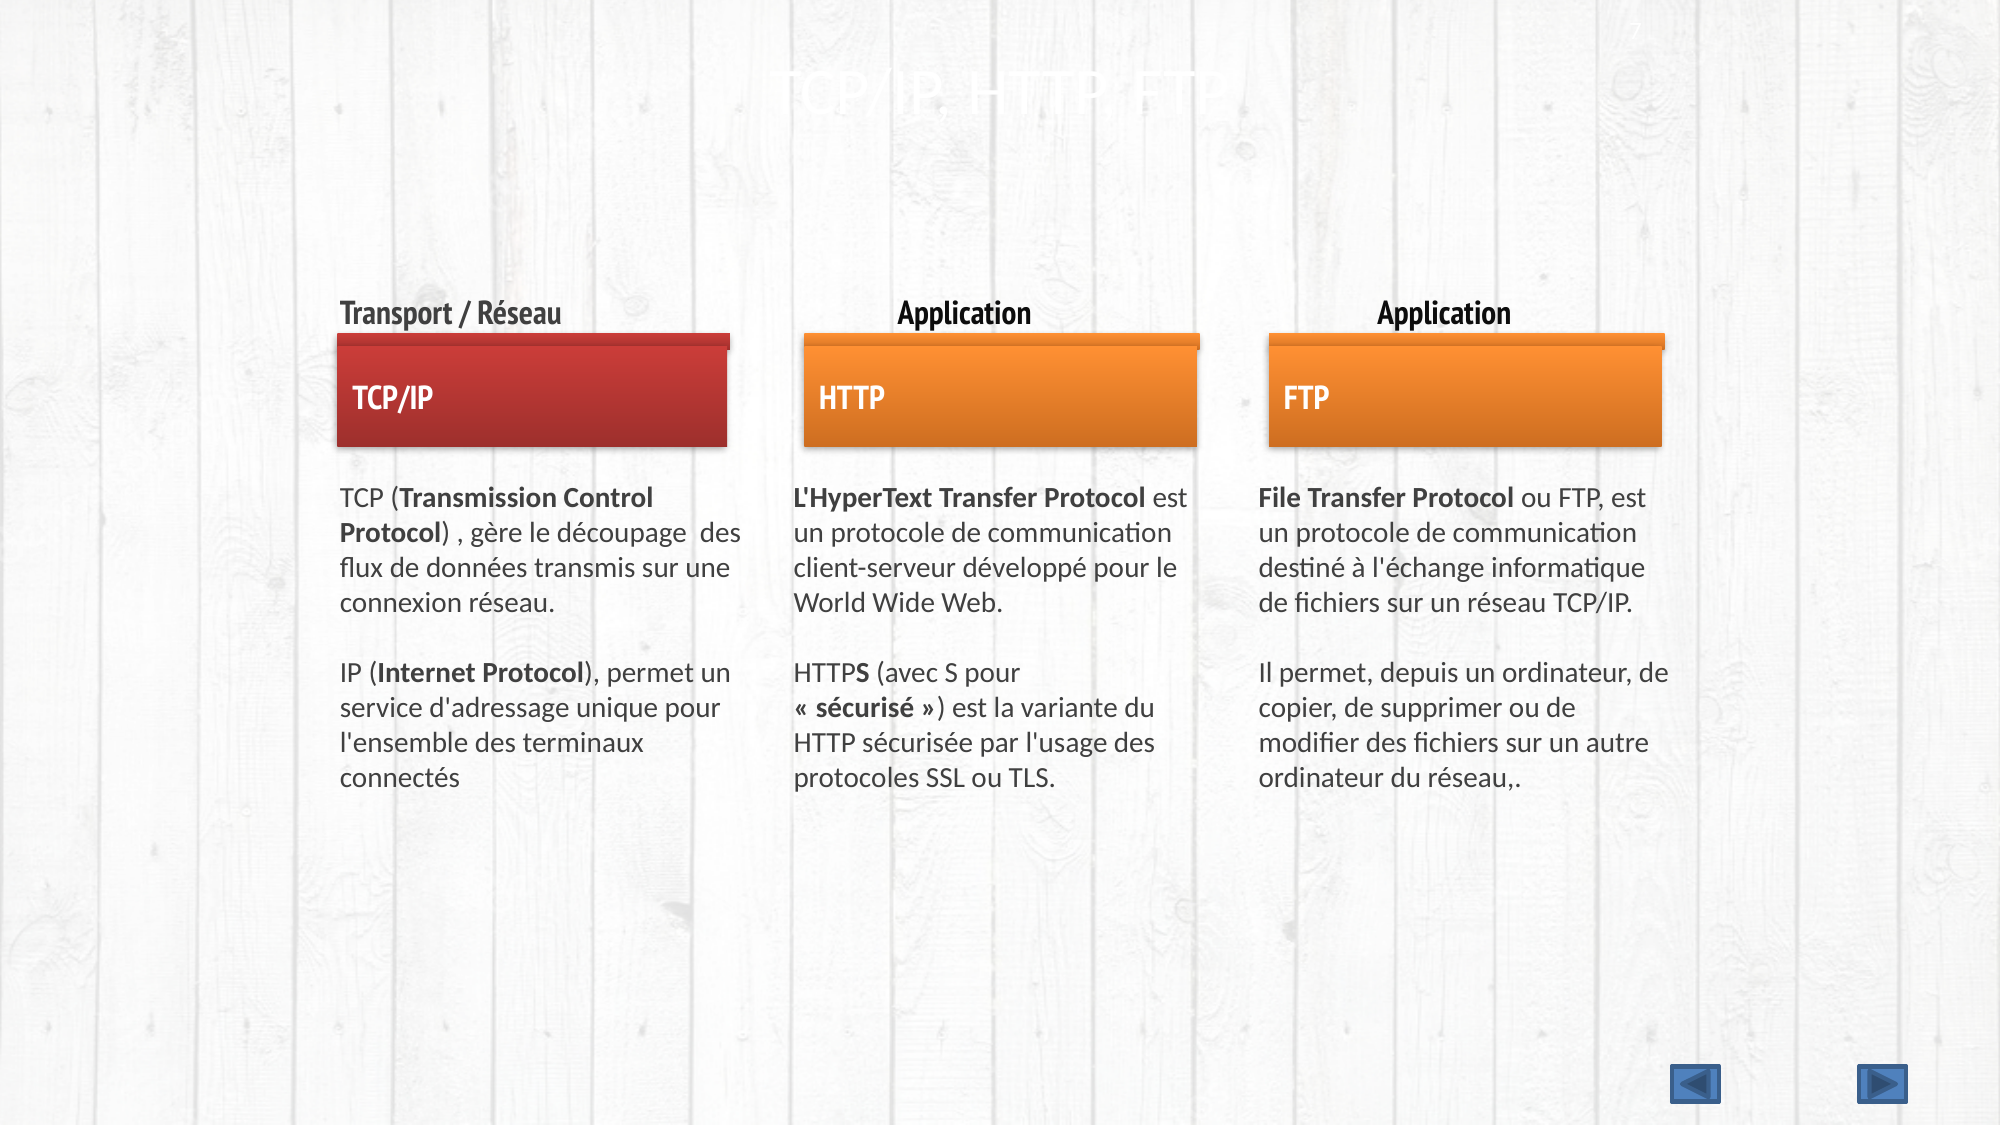

7
# TCP/IP, HTTP, FTP
Transport / Réseau
Application
Application

TCP/IP

HTTP

FTP
TCP (Transmission Control Protocol) , gère le découpage  des flux de données transmis sur une connexion réseau.

IP (Internet Protocol), permet un service d'adressage unique pour l'ensemble des terminaux connectés
L'HyperText Transfer Protocol est un protocole de communication client-serveur développé pour le World Wide Web.

HTTPS (avec S pour
« sécurisé ») est la variante du HTTP sécurisée par l'usage des protocoles SSL ou TLS.
File Transfer Protocol ou FTP, est un protocole de communication destiné à l'échange informatique de fichiers sur un réseau TCP/IP.

Il permet, depuis un ordinateur, de copier, de supprimer ou de modifier des fichiers sur un autre ordinateur du réseau,.